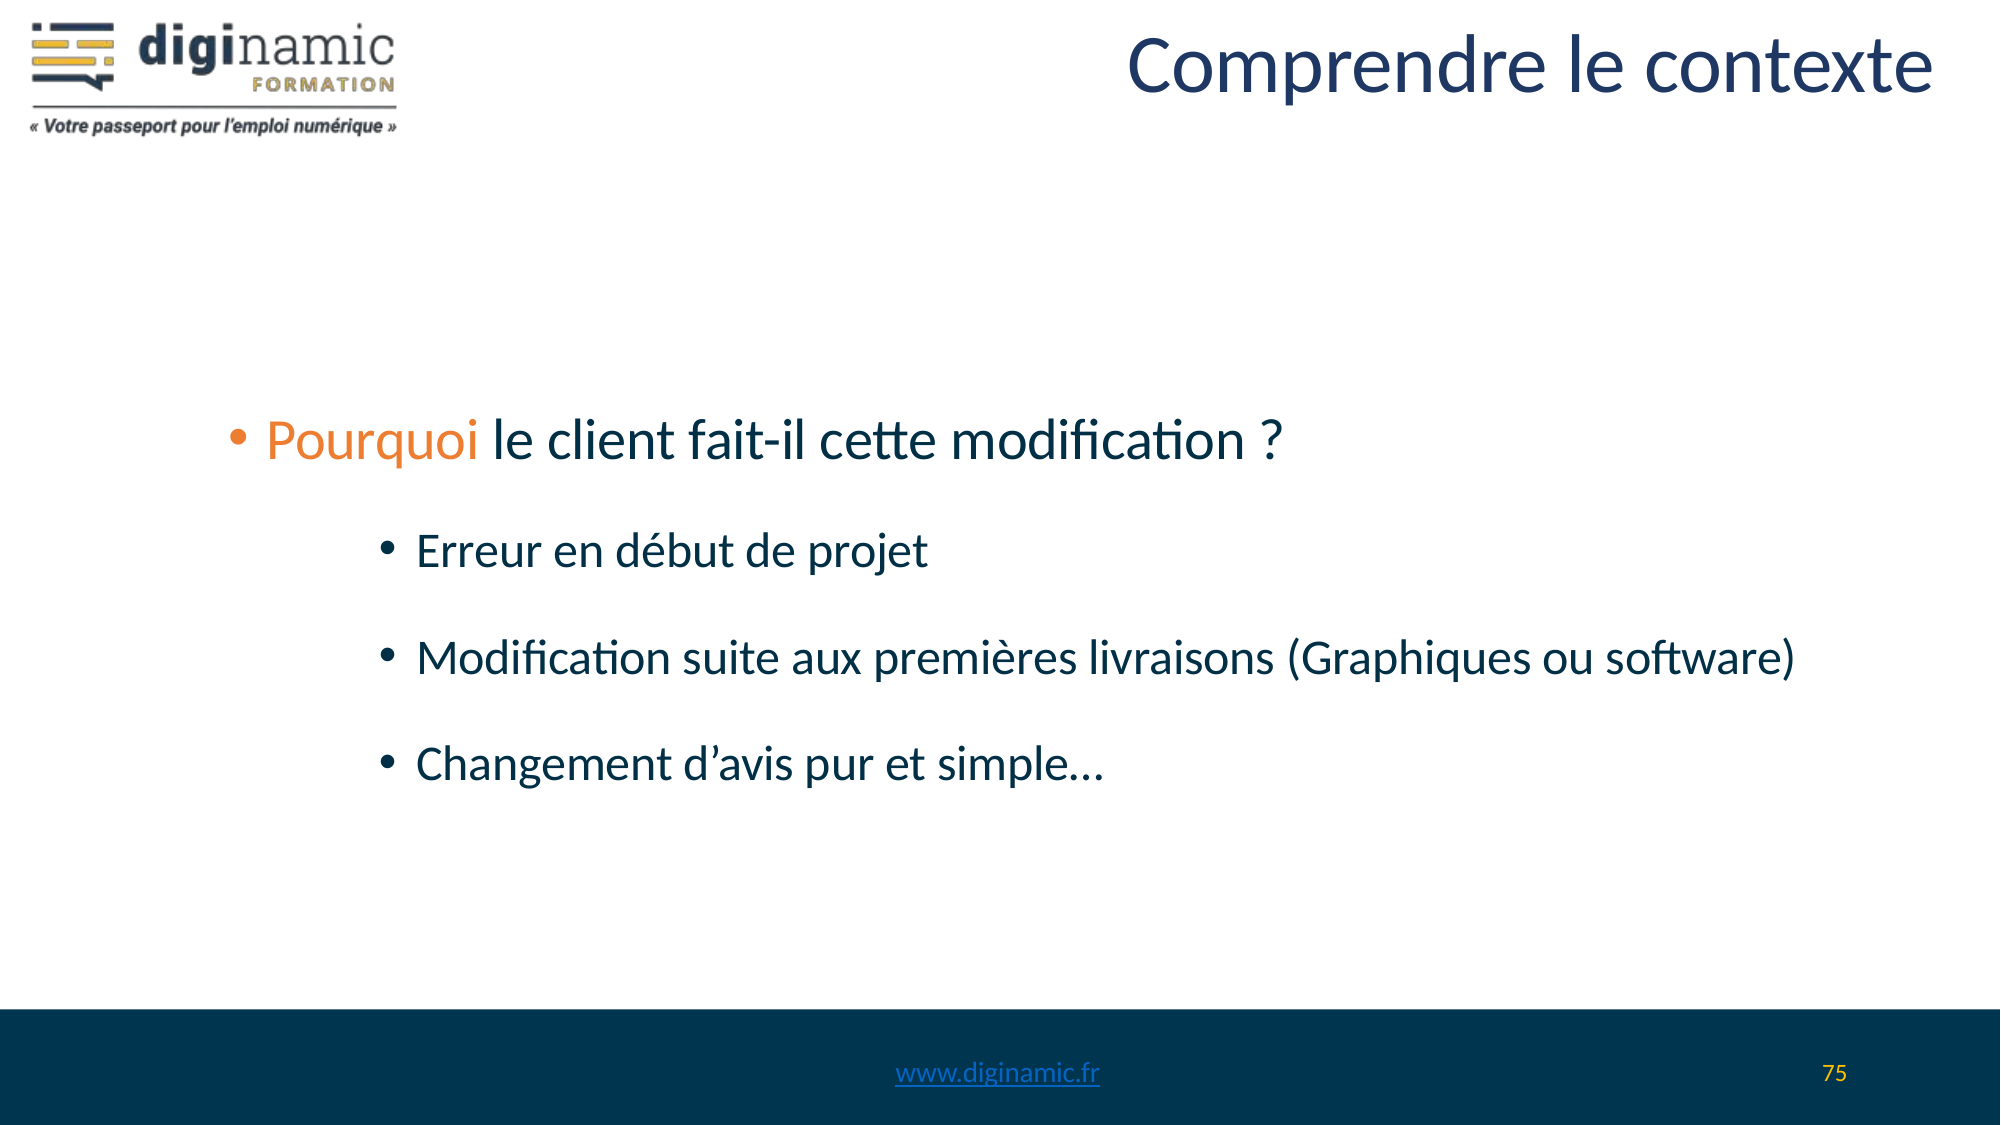

Comprendre le contexte
Pourquoi le client fait-il cette modification ?
Erreur en début de projet
Modification suite aux premières livraisons (Graphiques ou software)
Changement d’avis pur et simple…

www.diginamic.fr
75